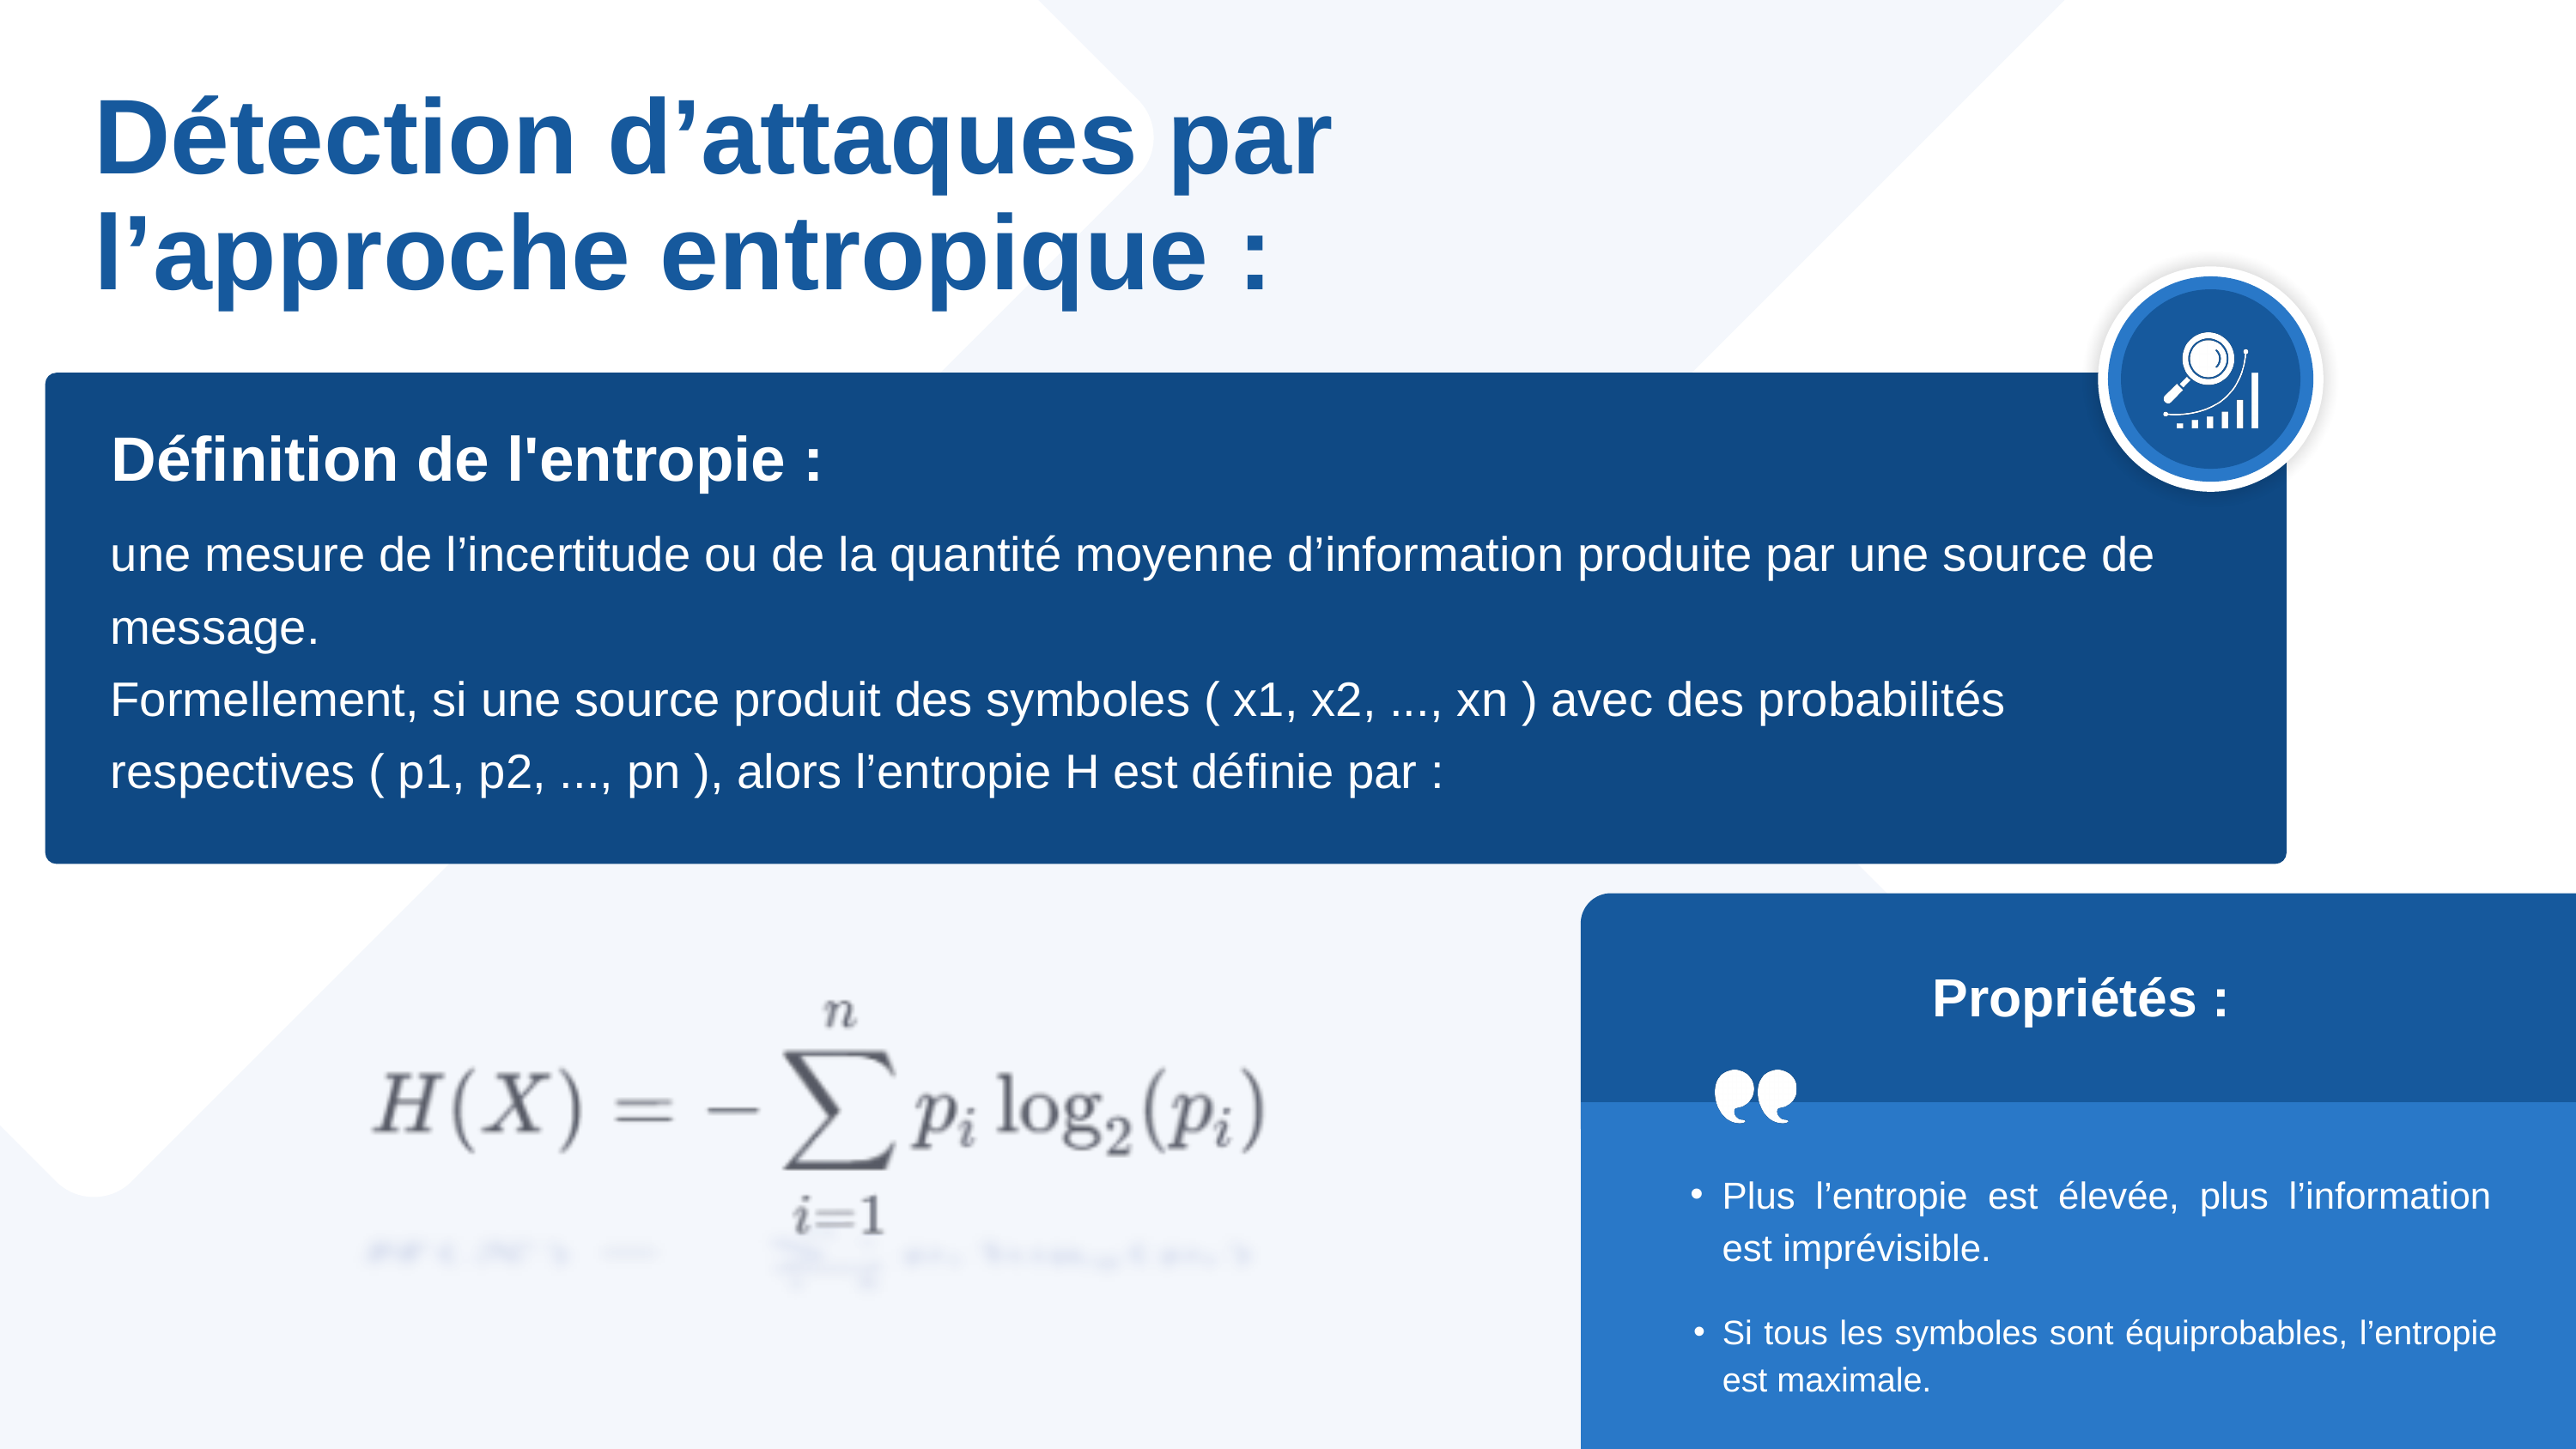

Détection d’attaques par l’approche entropique :

 Définition de l'entropie :
une mesure de l’incertitude ou de la quantité moyenne d’information produite par une source de message.
Formellement, si une source produit des symboles ( x1, x2, ..., xn ) avec des probabilités respectives ( p1, p2, ..., pn ), alors l’entropie H est définie par :

Propriétés :

Plus l’entropie est élevée, plus l’information est imprévisible.
Si tous les symboles sont équiprobables, l’entropie est maximale.